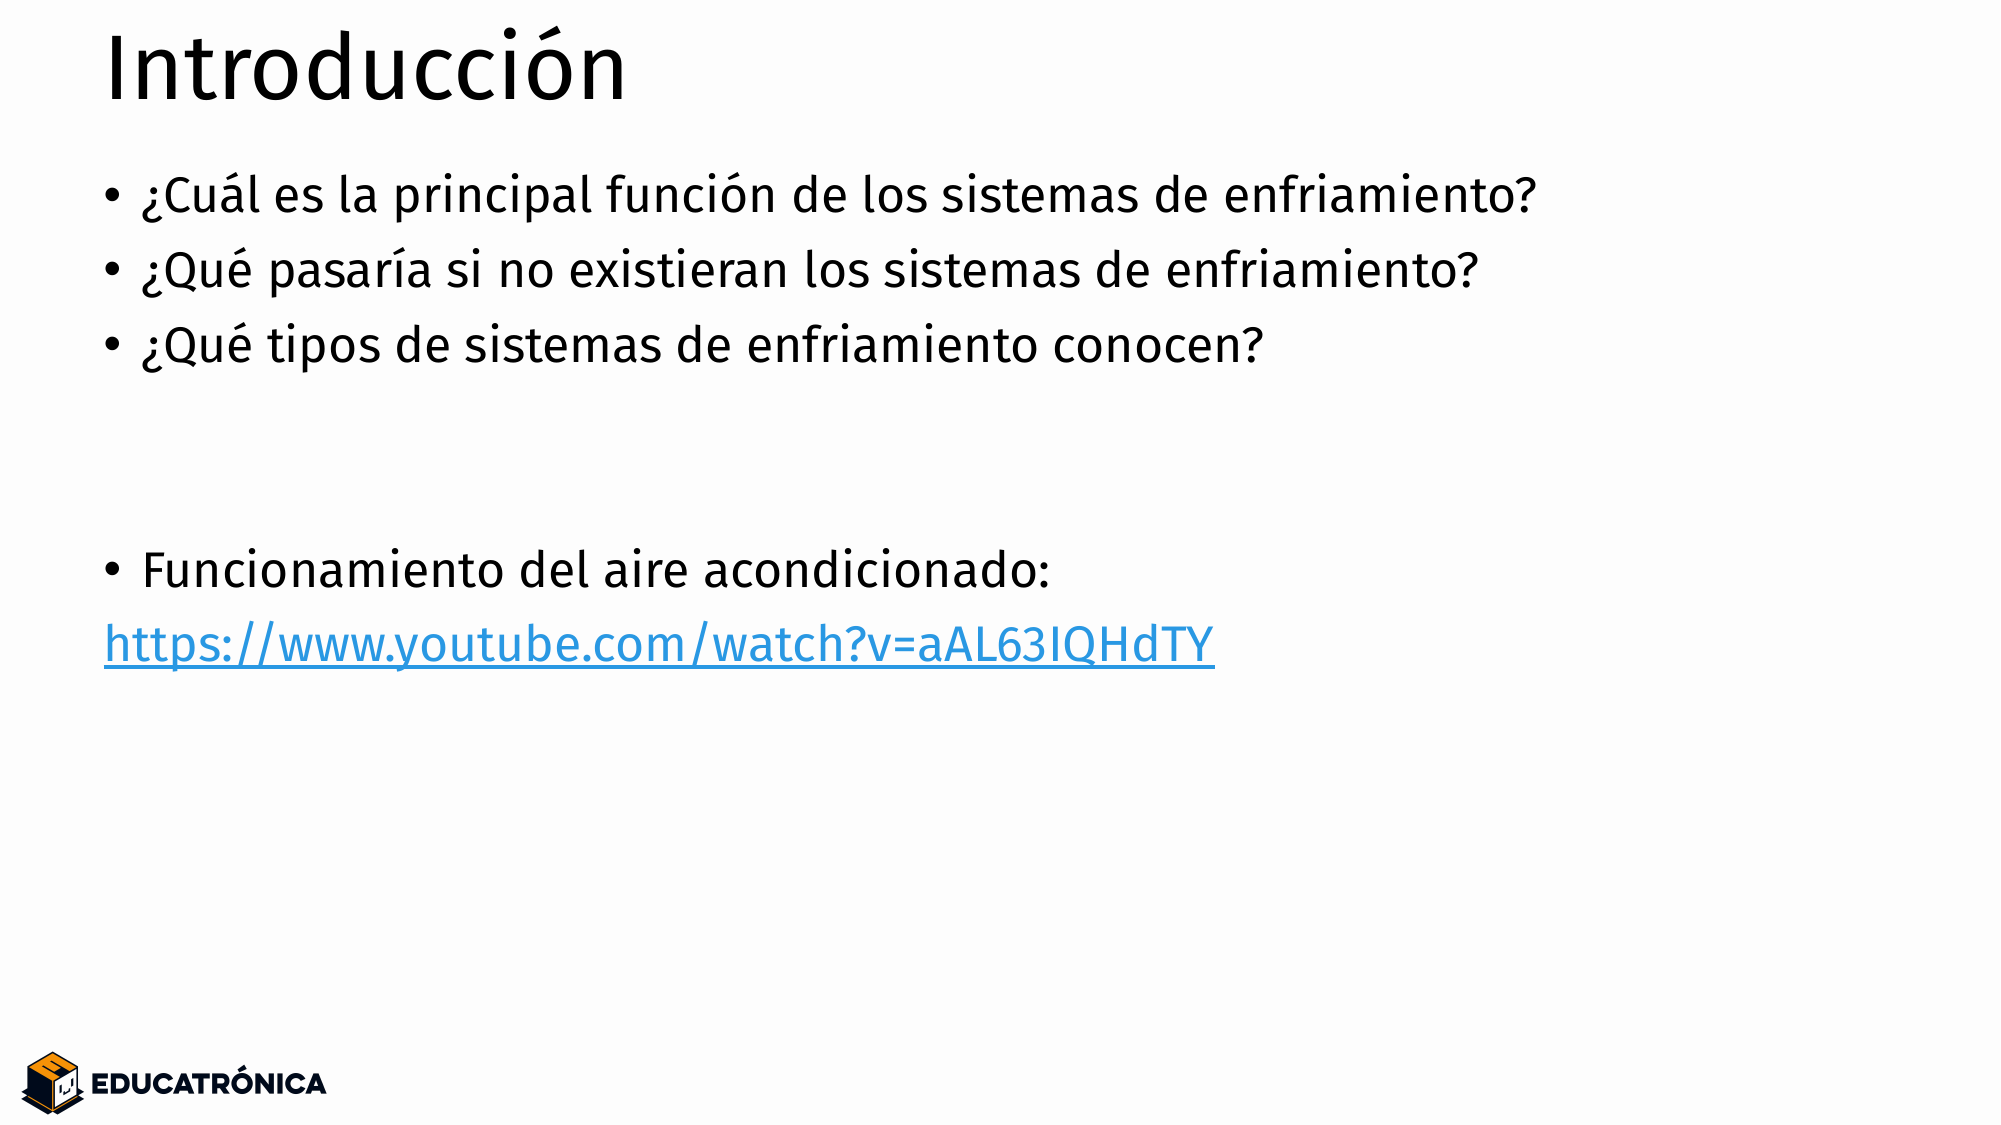

# Introducción
¿Cuál es la principal función de los sistemas de enfriamiento?
¿Qué pasaría si no existieran los sistemas de enfriamiento?
¿Qué tipos de sistemas de enfriamiento conocen?

Funcionamiento del aire acondicionado:
https://www.youtube.com/watch?v=aAL63IQHdTY